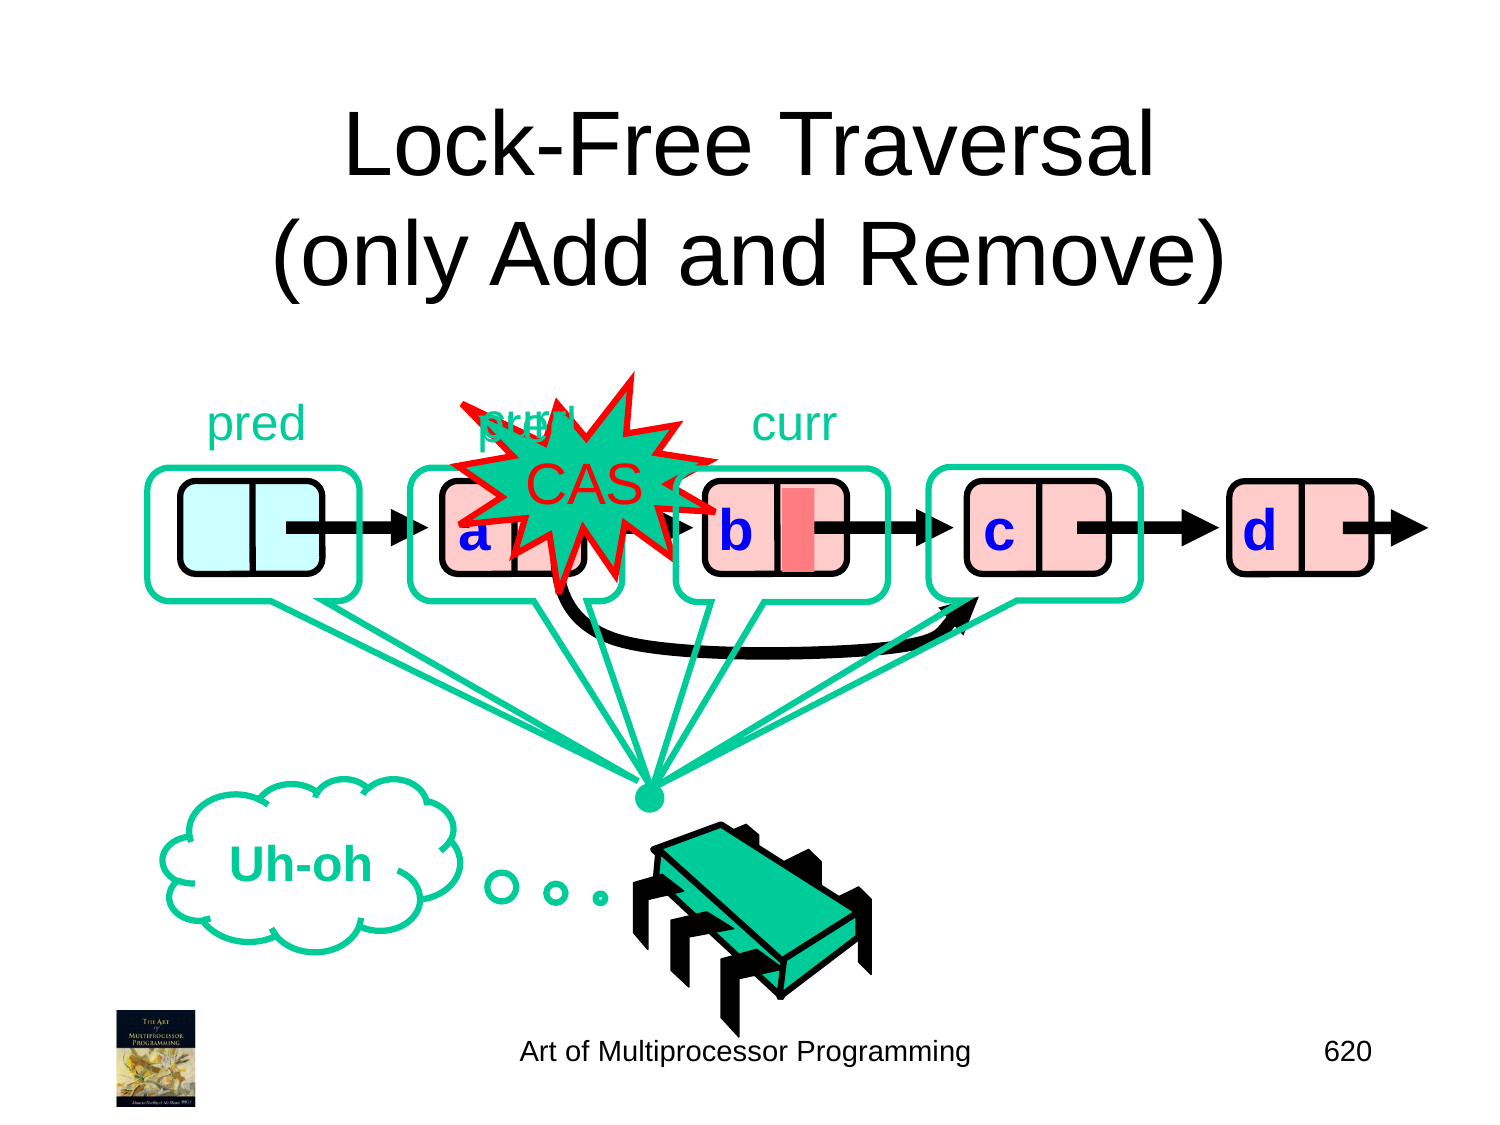

# Lock-Free Traversal (only Add and Remove)
curr
pred
CAS
curr
pred

a

b

c

d

Uh-oh

Art of Multiprocessor Programming
620